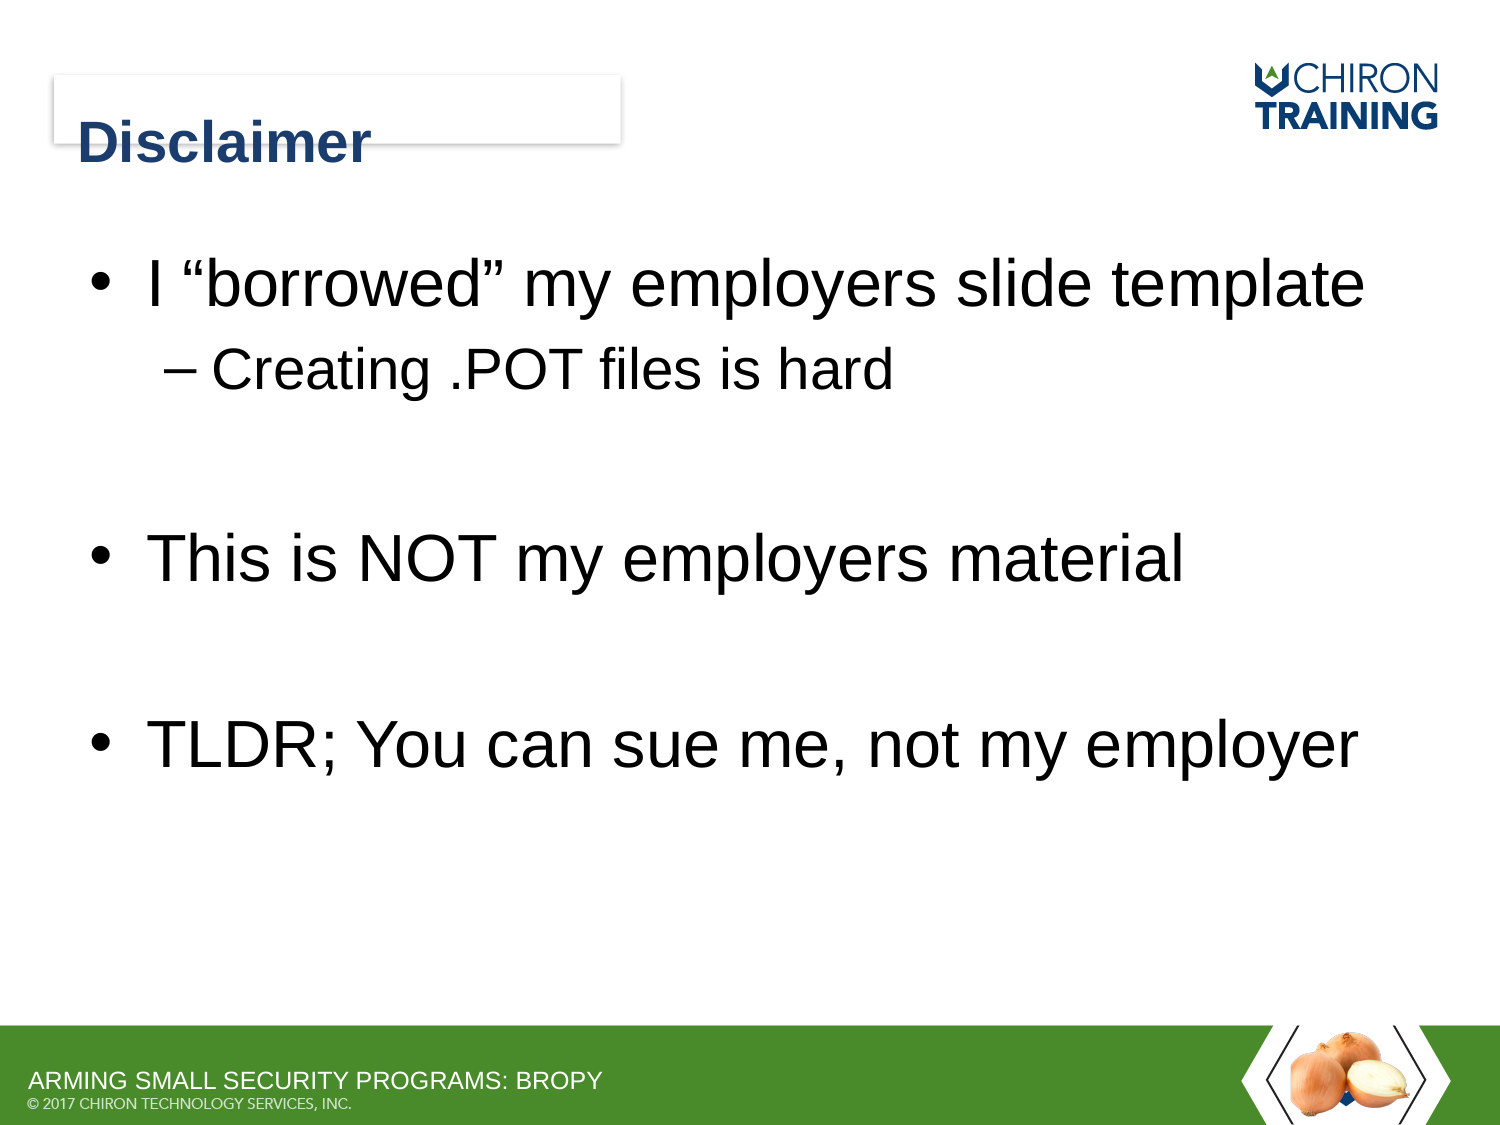

# Disclaimer
I “borrowed” my employers slide template
Creating .POT files is hard

This is NOT my employers material

TLDR; You can sue me, not my employer